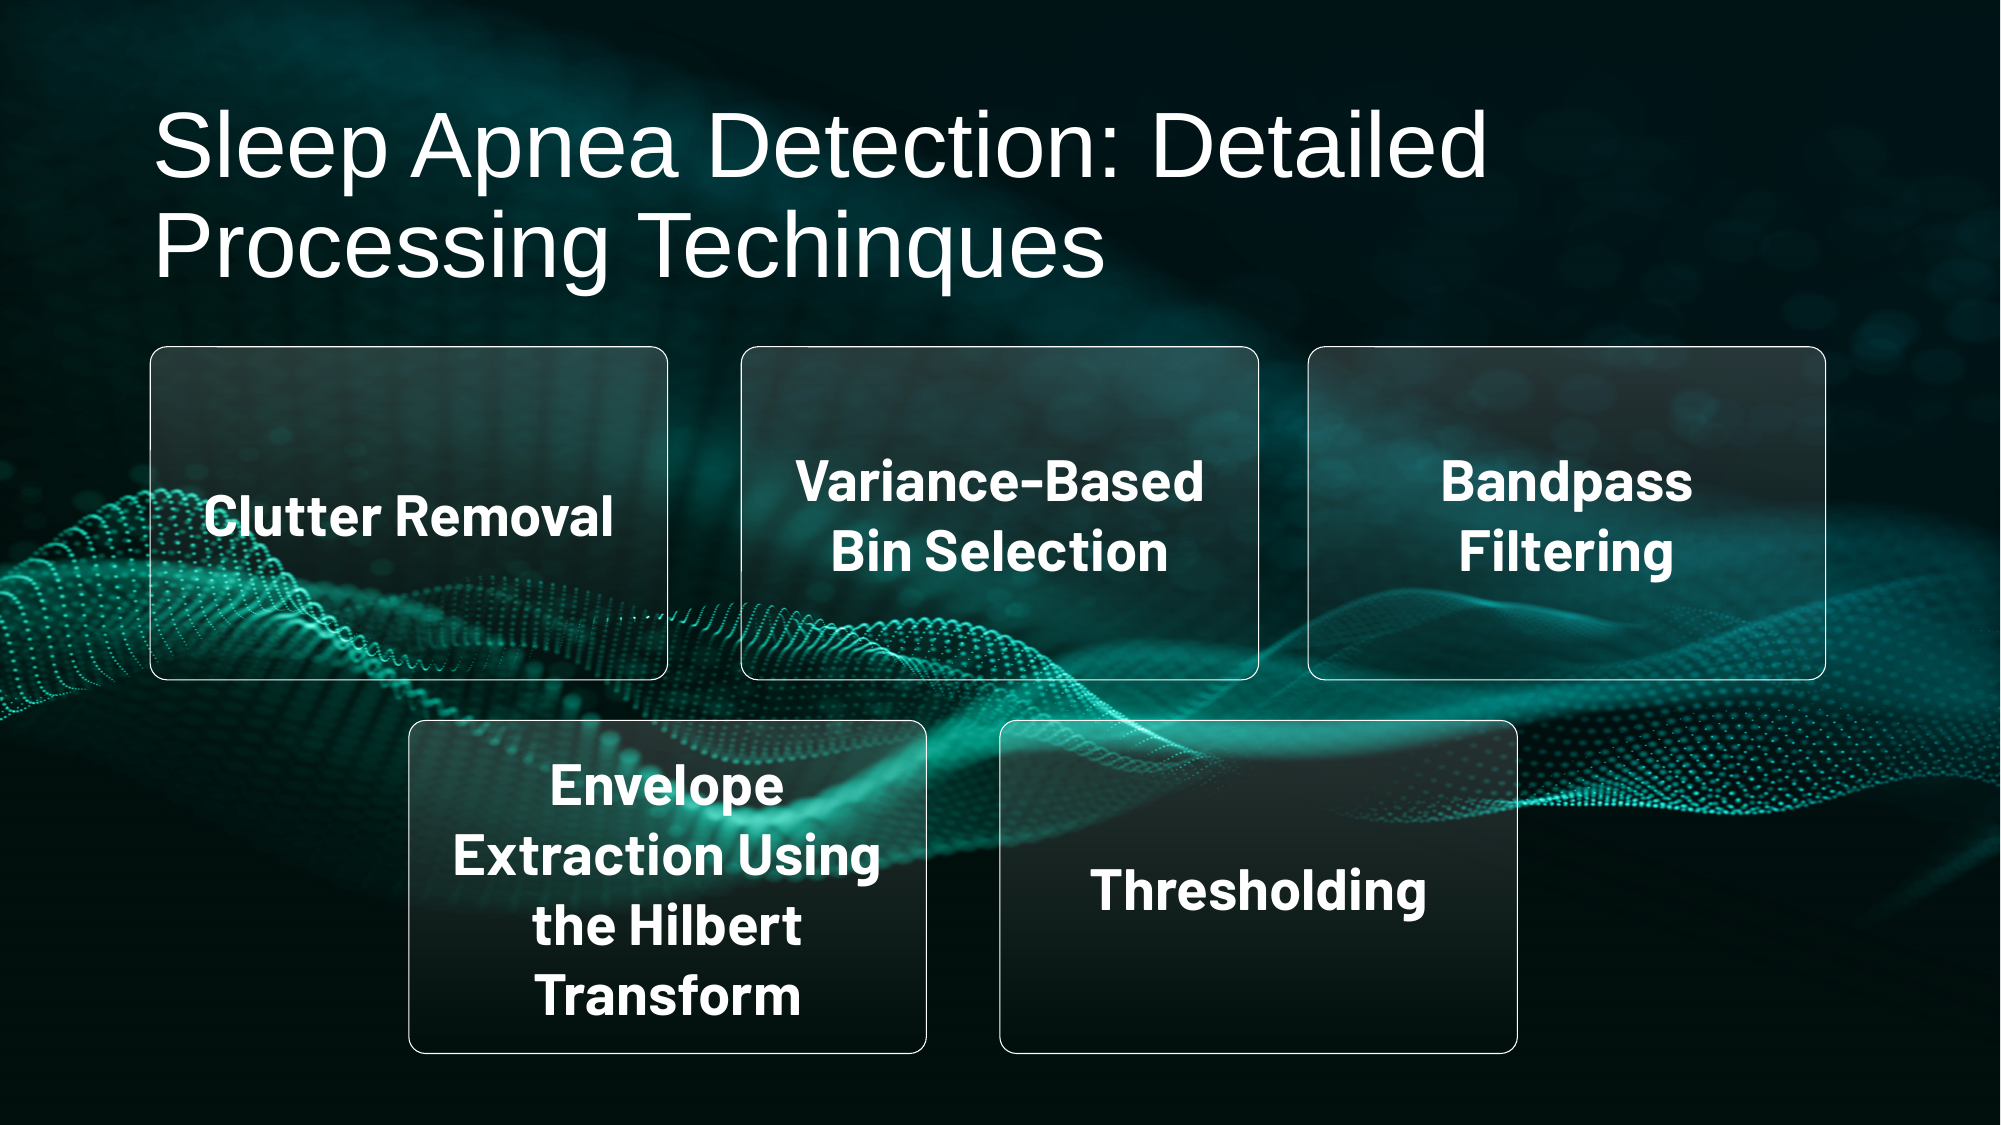

# Sleep Apnea Detection: Detailed Processing Techinques
Variance-Based Bin Selection
Bandpass Filtering
Clutter Removal
Envelope Extraction Using the Hilbert Transform
Thresholding